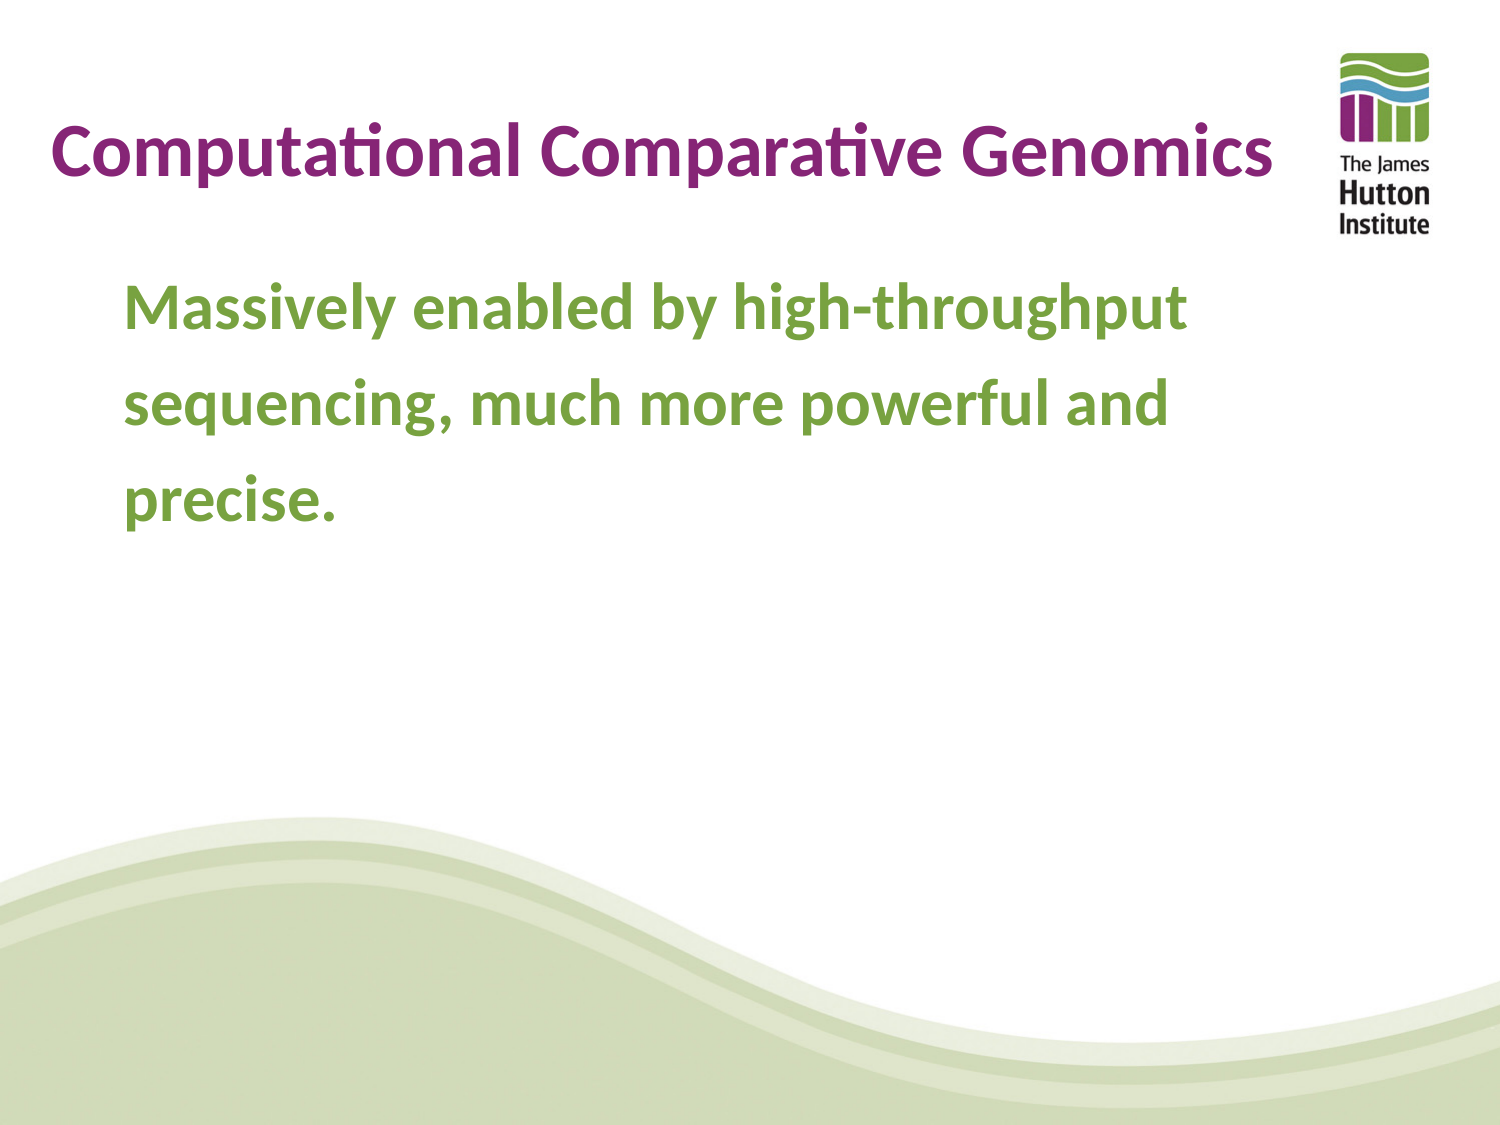

# Computational Comparative Genomics
Massively enabled by high-throughput sequencing, much more powerful and precise.